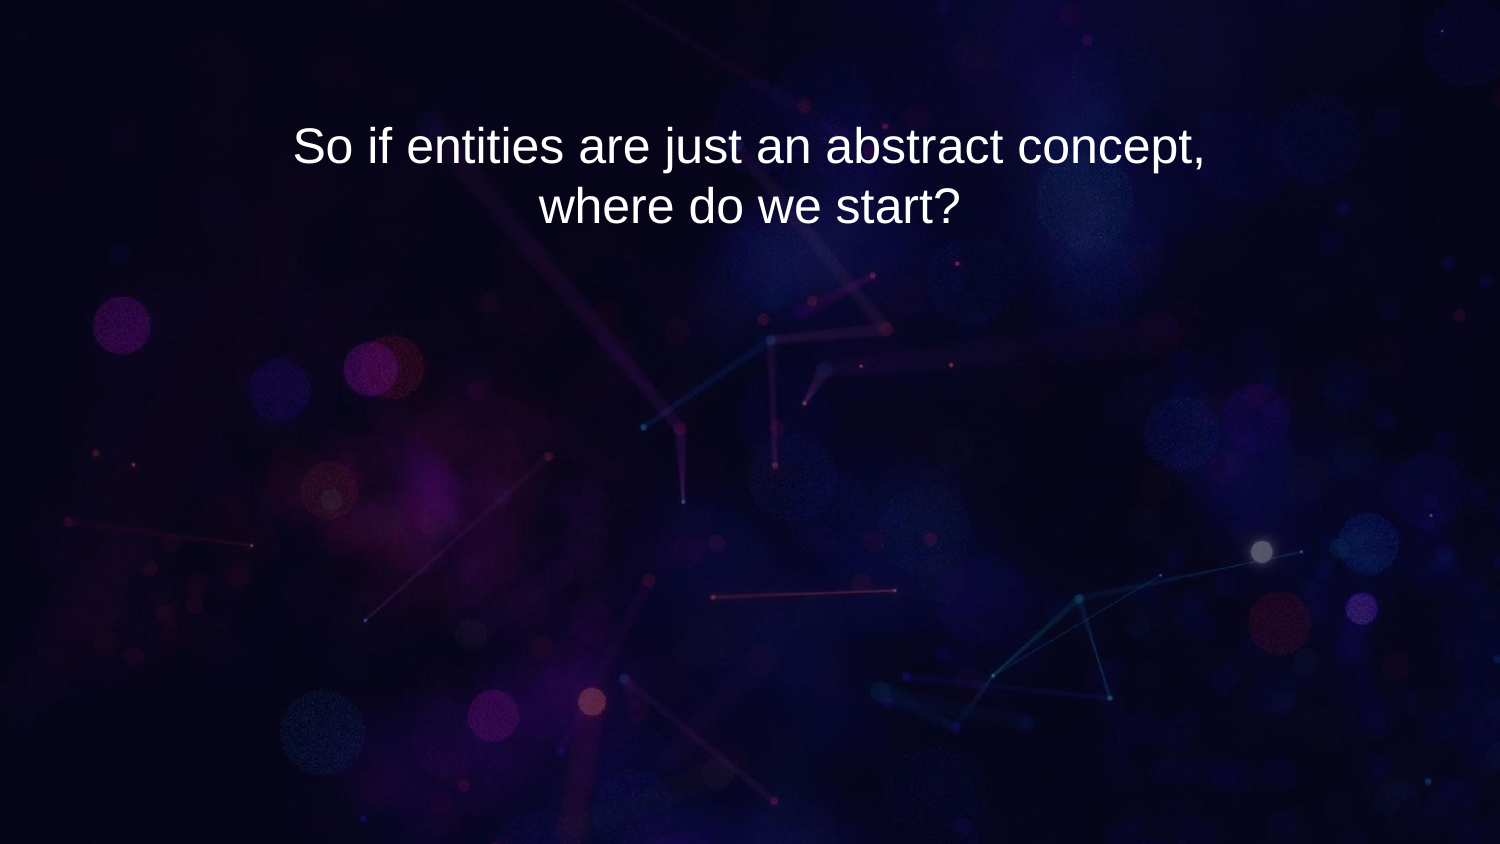

So if entities are just an abstract concept,
where do we start?